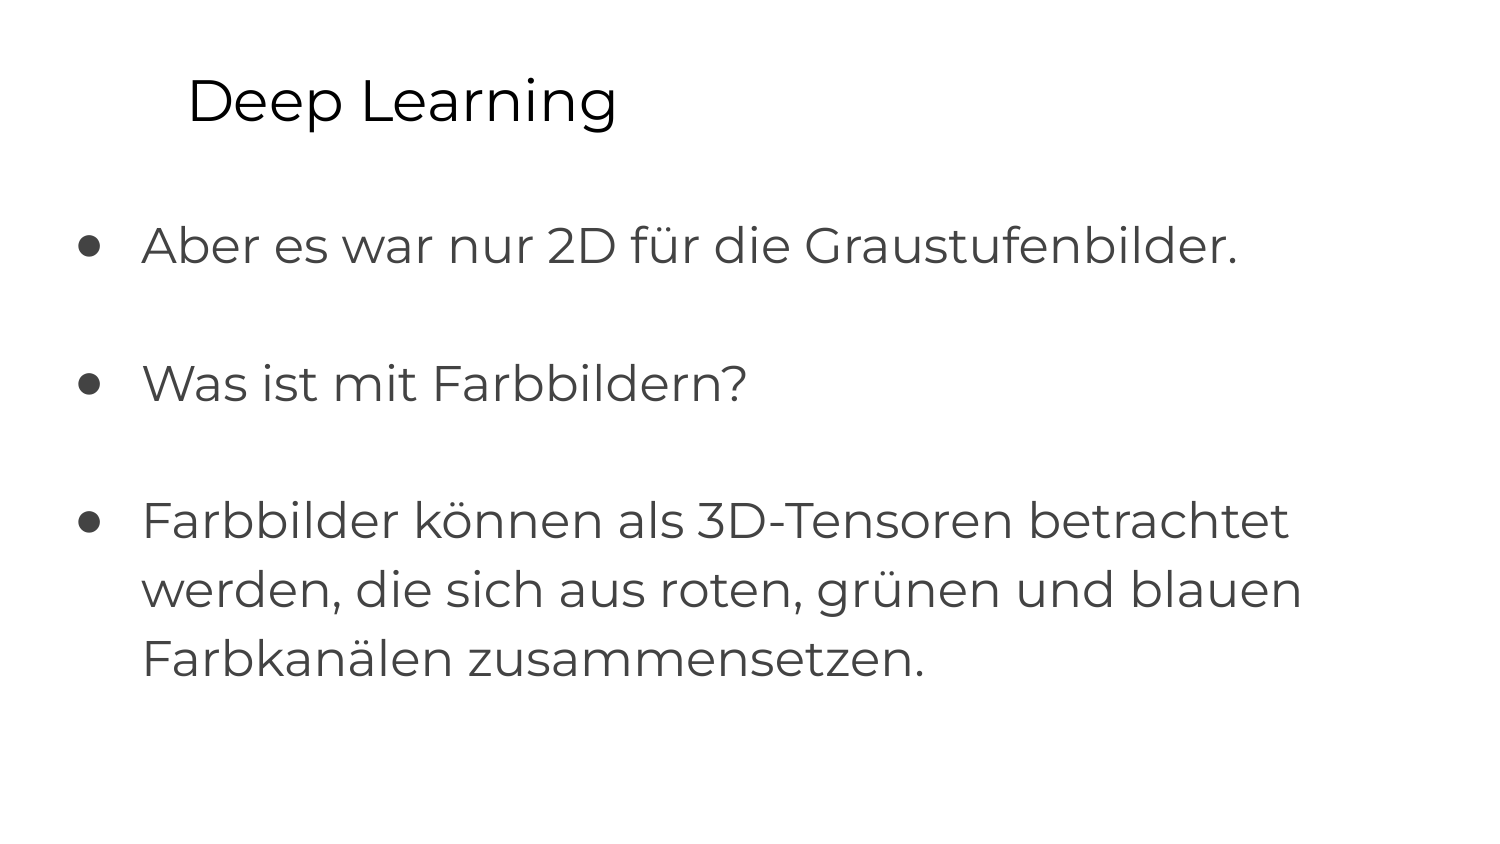

# Deep Learning
Aber es war nur 2D für die Graustufenbilder.

Was ist mit Farbbildern?

Farbbilder können als 3D-Tensoren betrachtet werden, die sich aus roten, grünen und blauen Farbkanälen zusammensetzen.